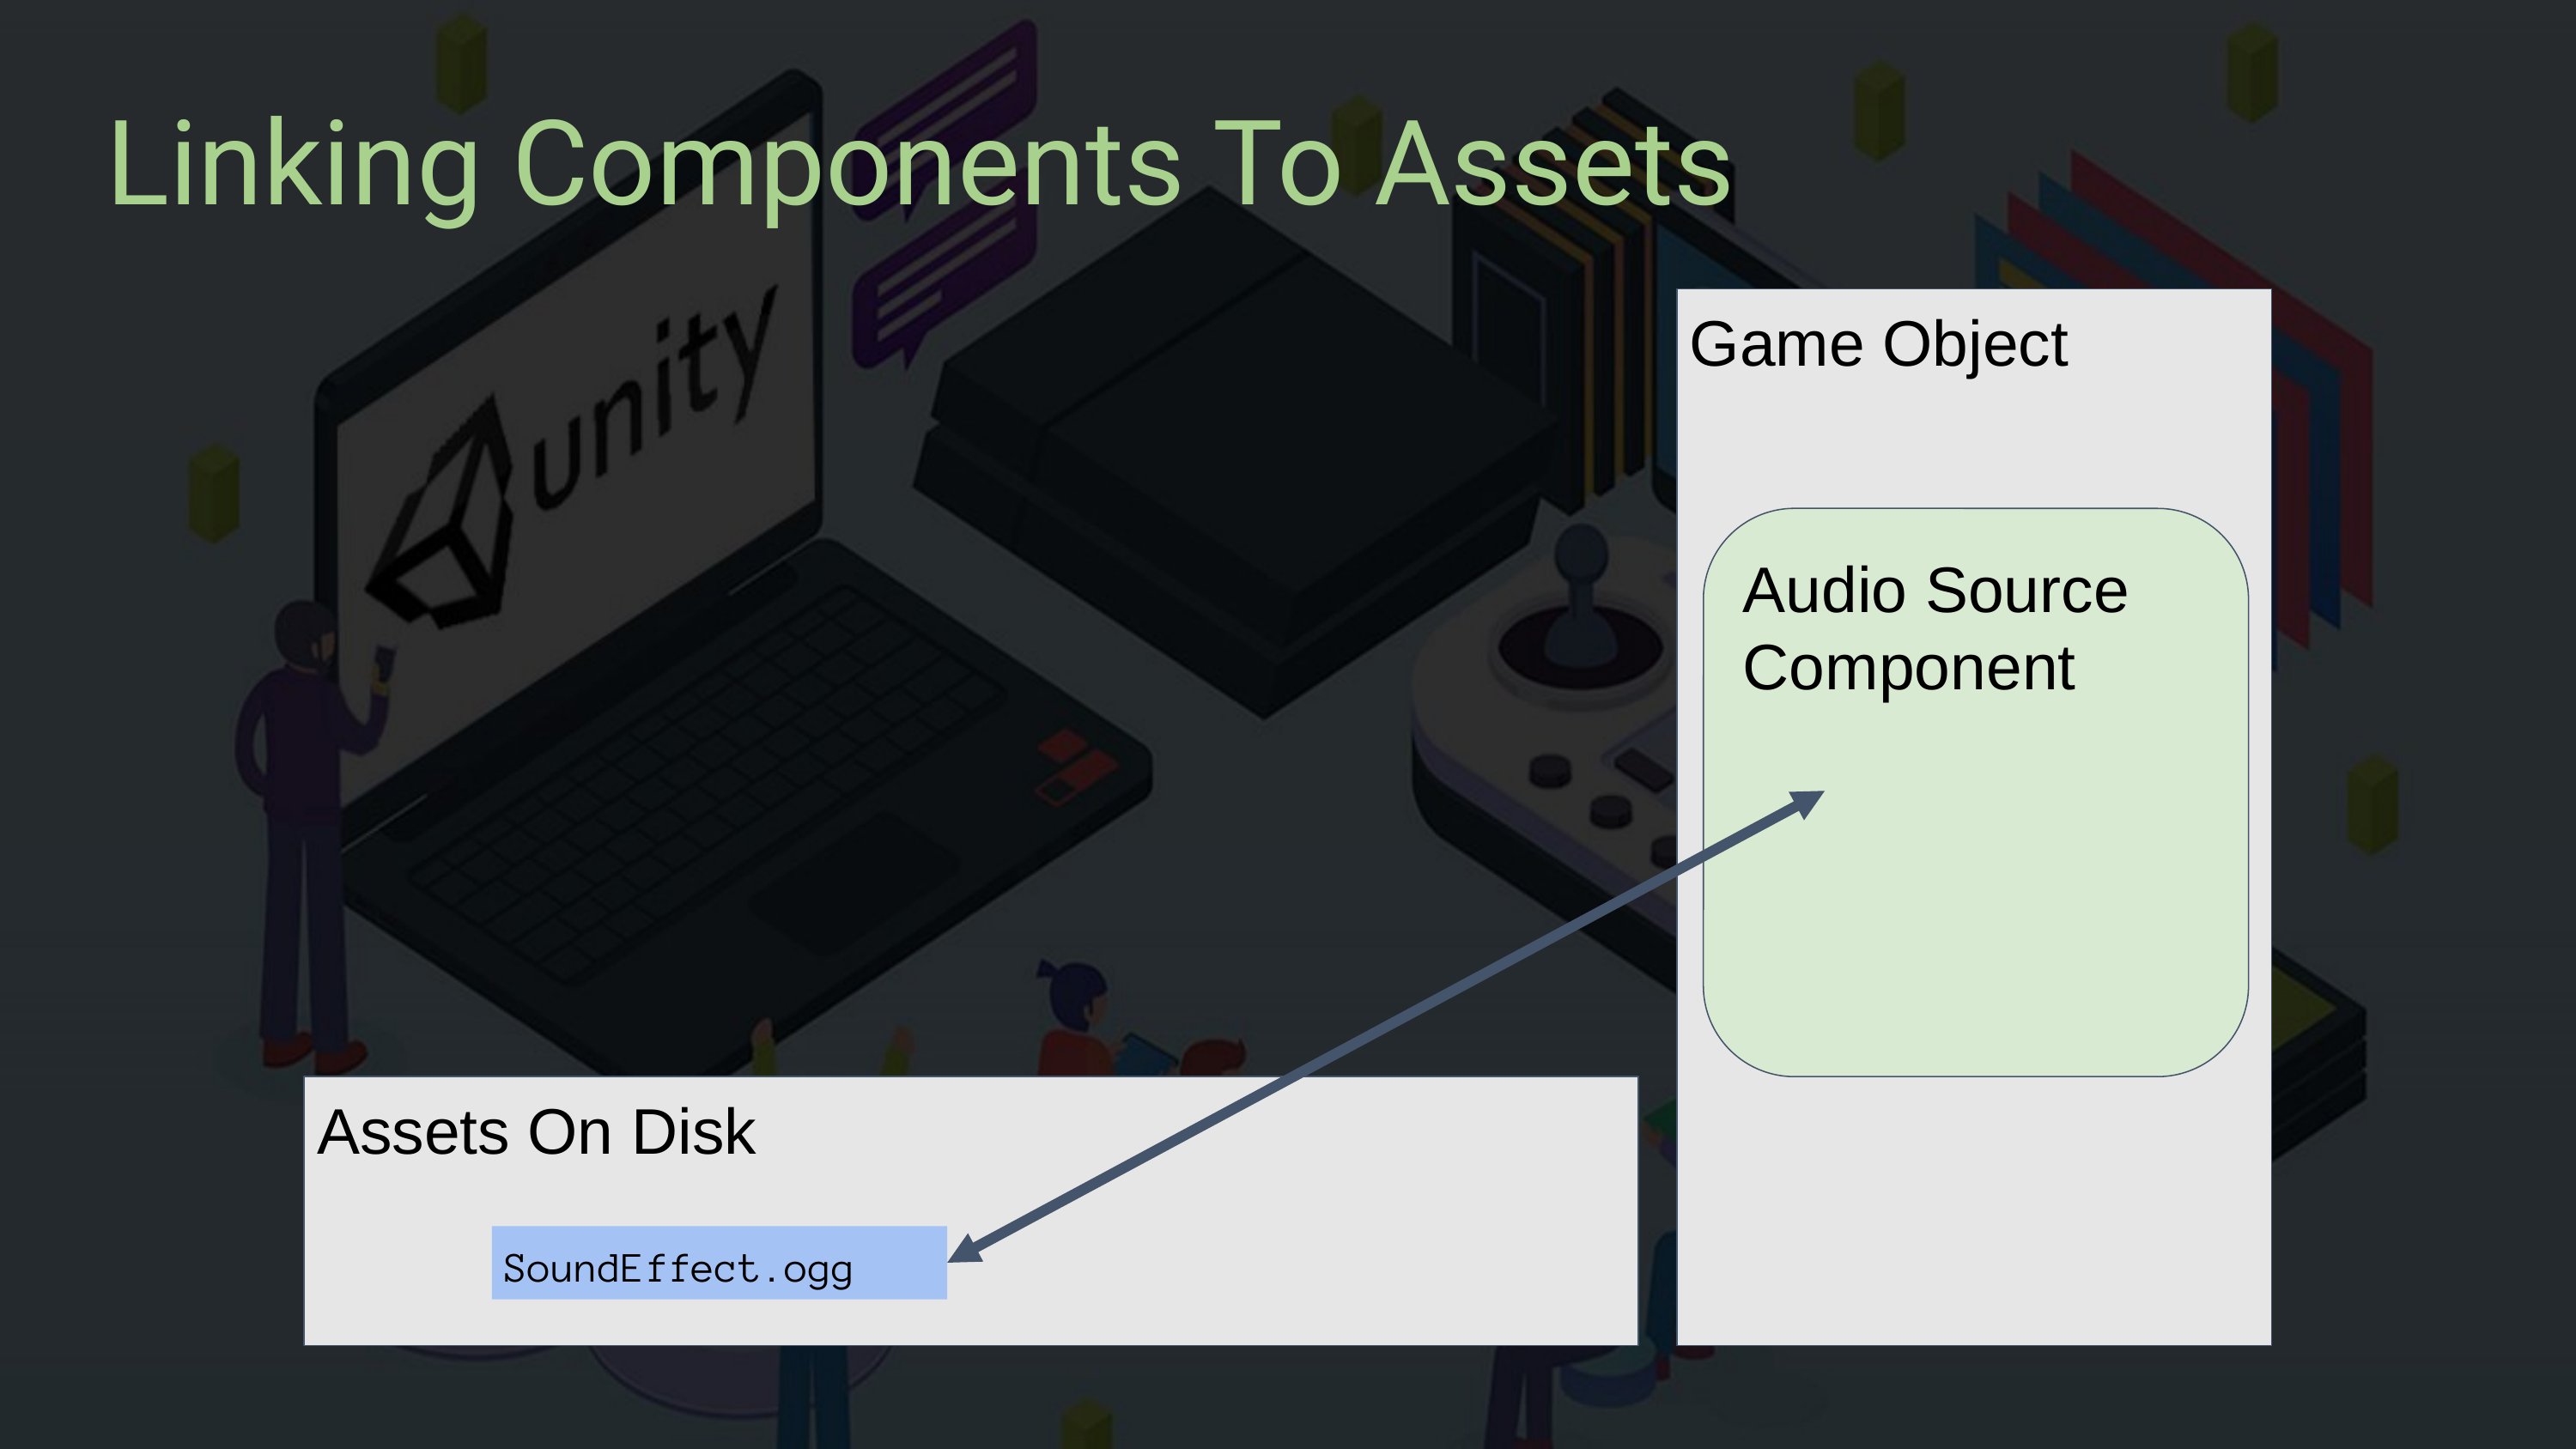

# Linking Components To Assets
Game Object
Audio Source Component
Assets On Disk
SoundEffect.ogg